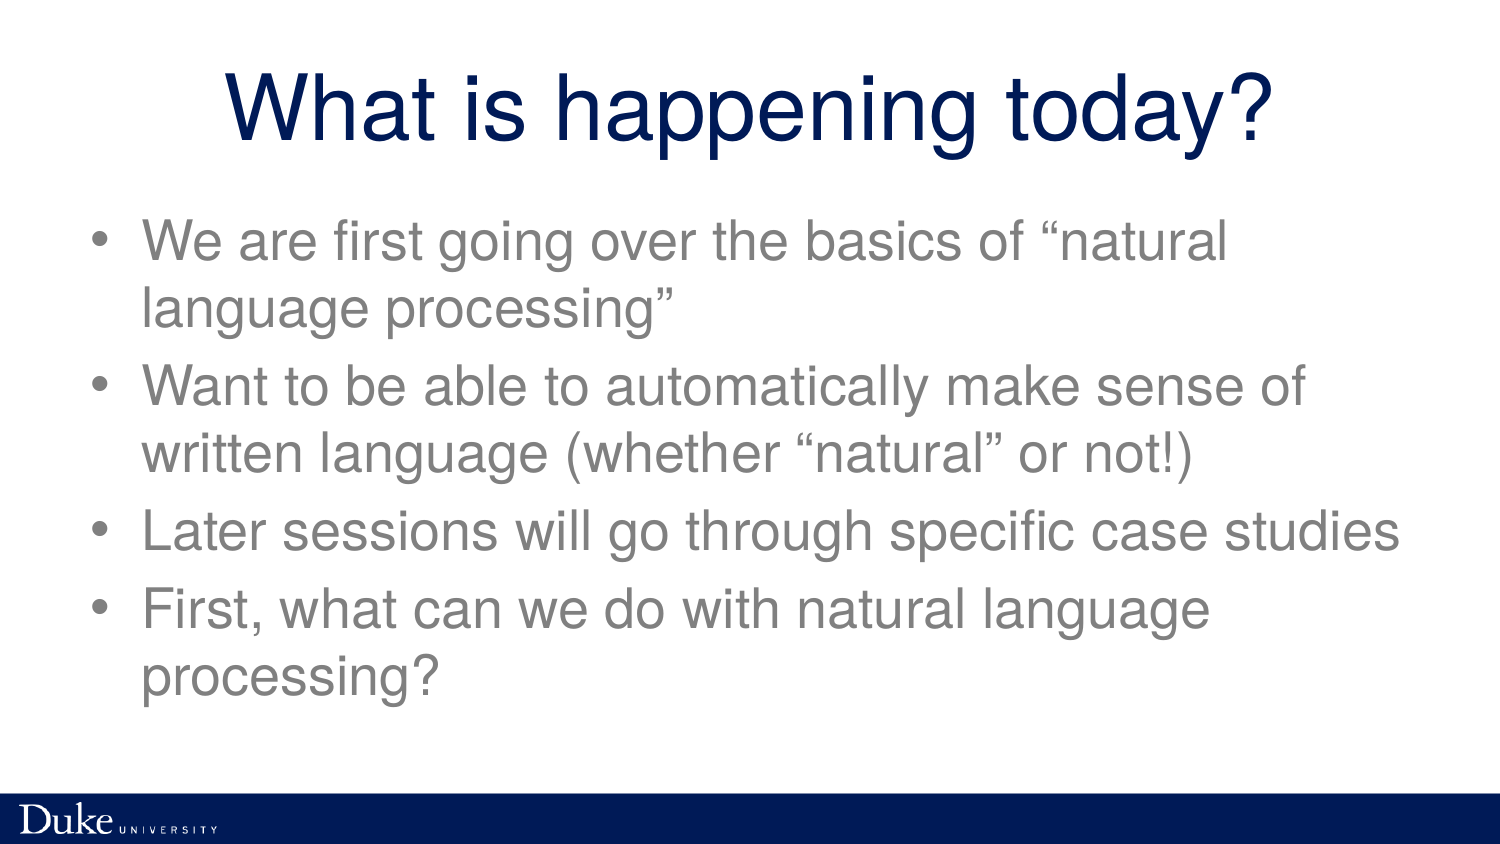

# What is happening today?
We are first going over the basics of “natural language processing”
Want to be able to automatically make sense of written language (whether “natural” or not!)
Later sessions will go through specific case studies
First, what can we do with natural language processing?